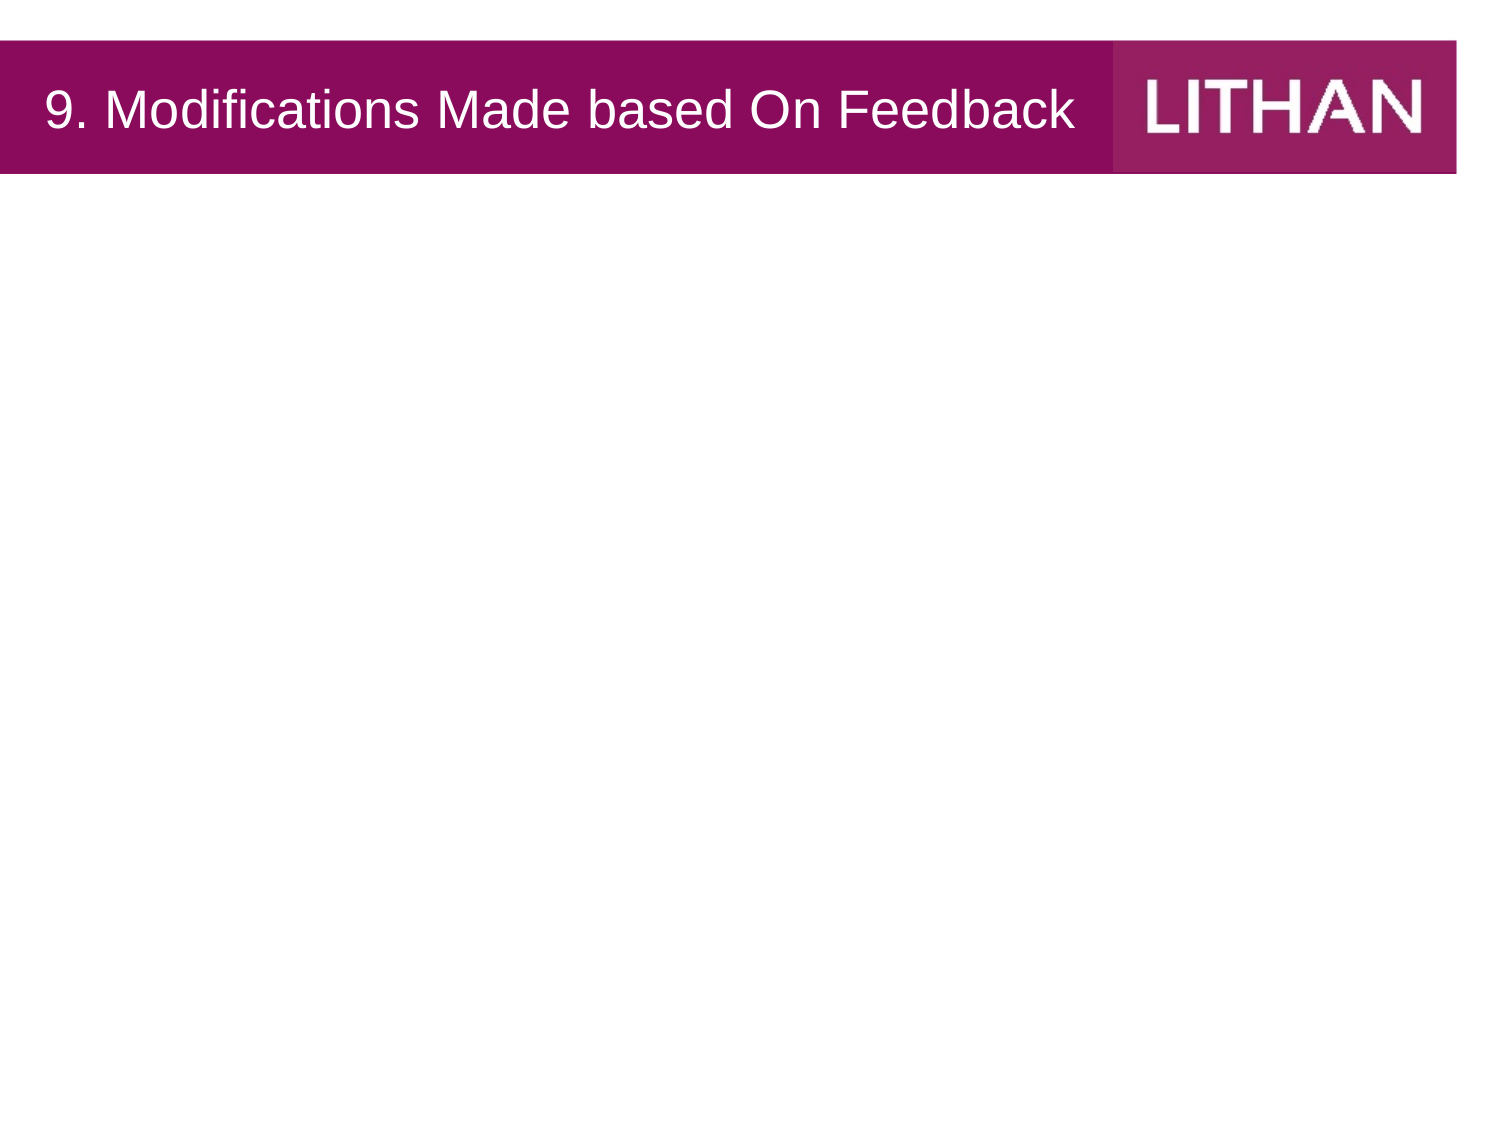

# 9. Modifications Made based On Feedback